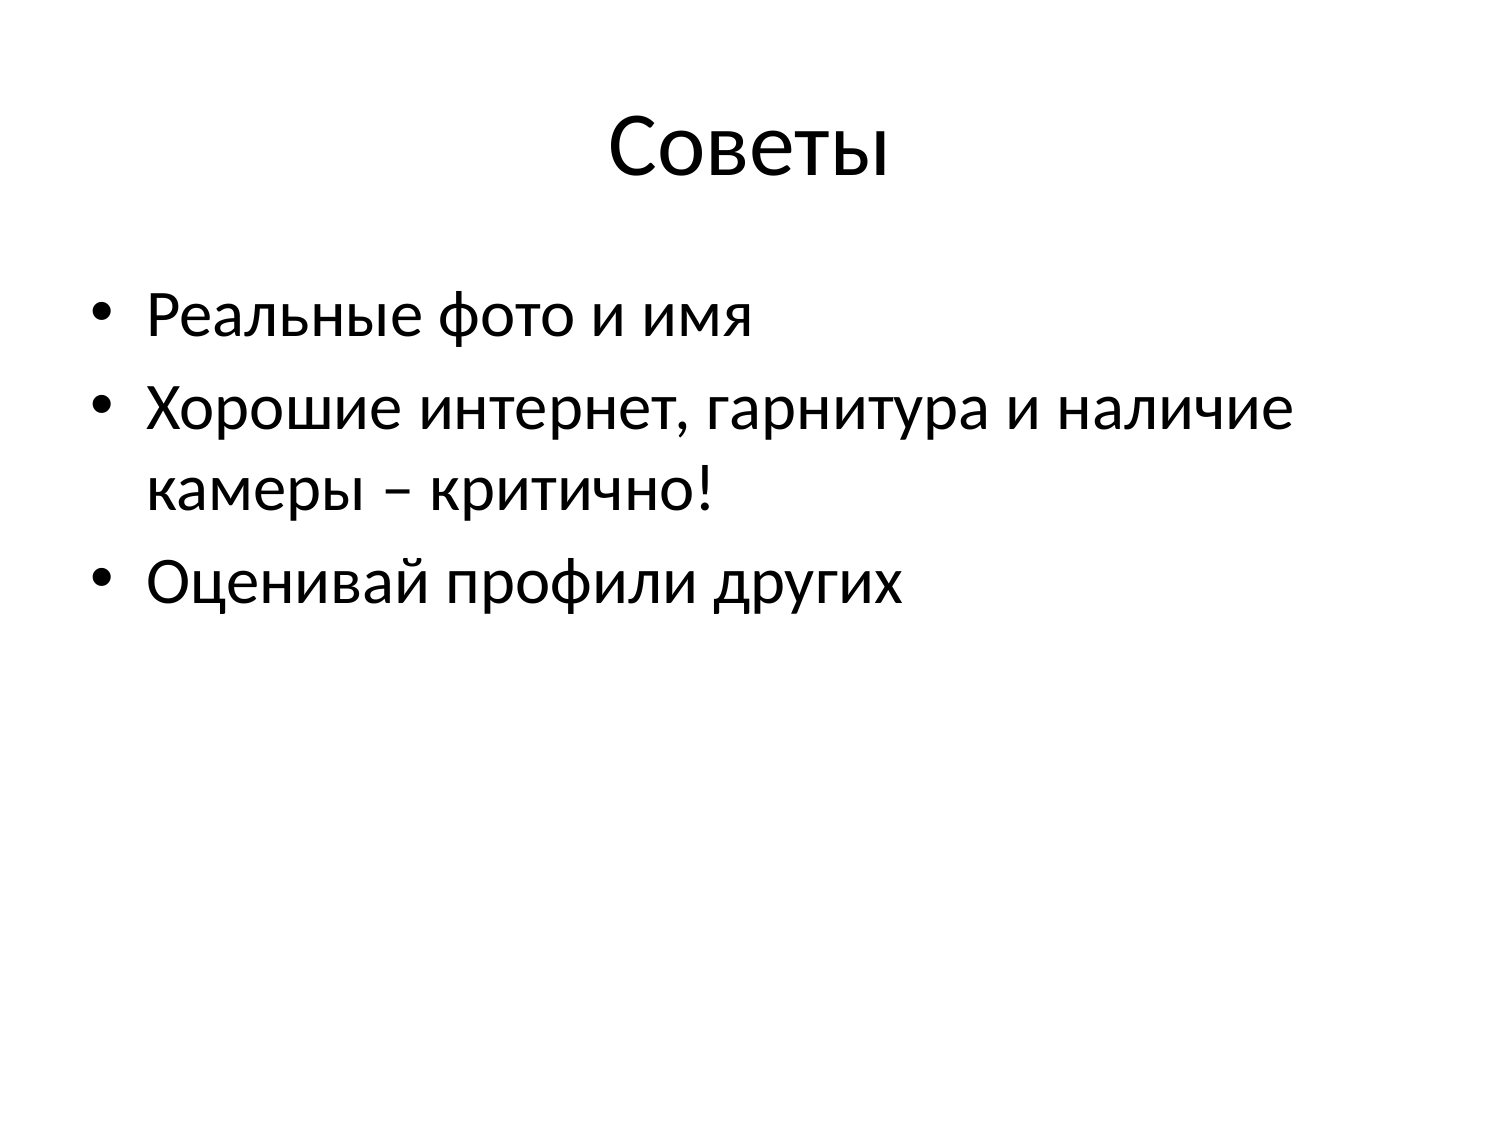

# Советы
Реальные фото и имя
Хорошие интернет, гарнитура и наличие камеры – критично!
Оценивай профили других